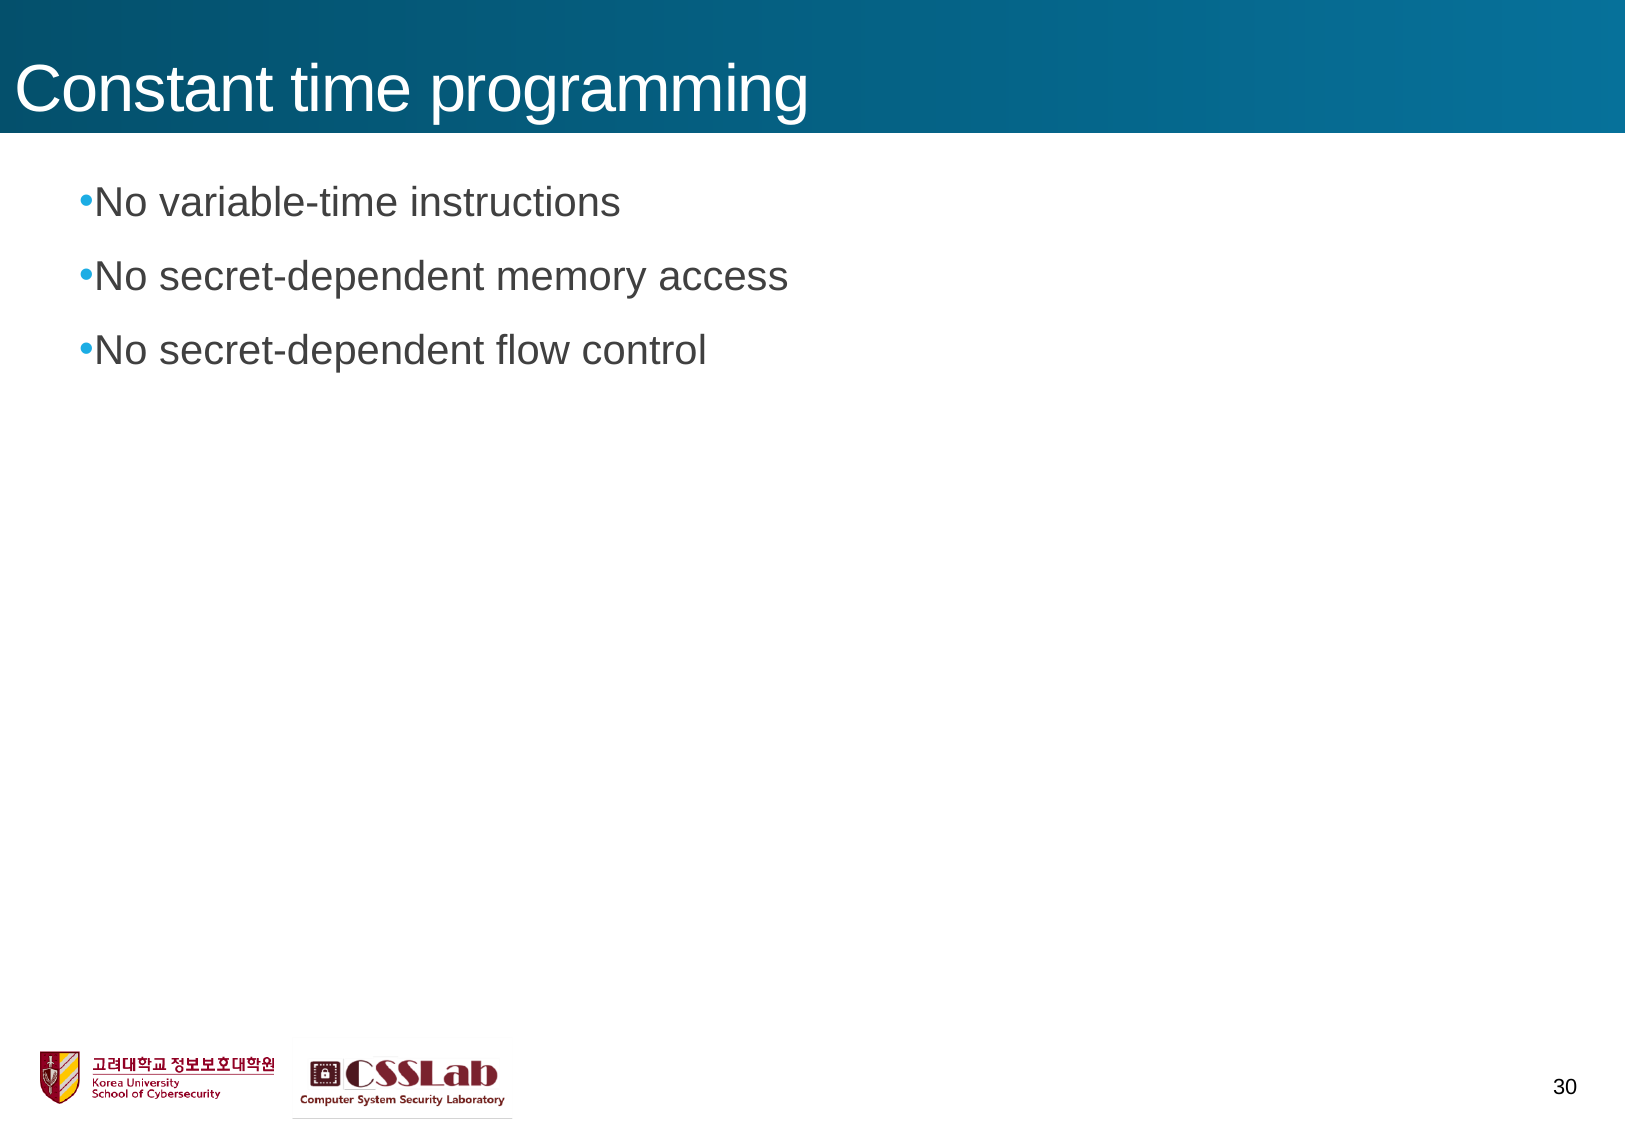

# Constant time programming
No variable-time instructions
No secret-dependent memory access
No secret-dependent flow control
30